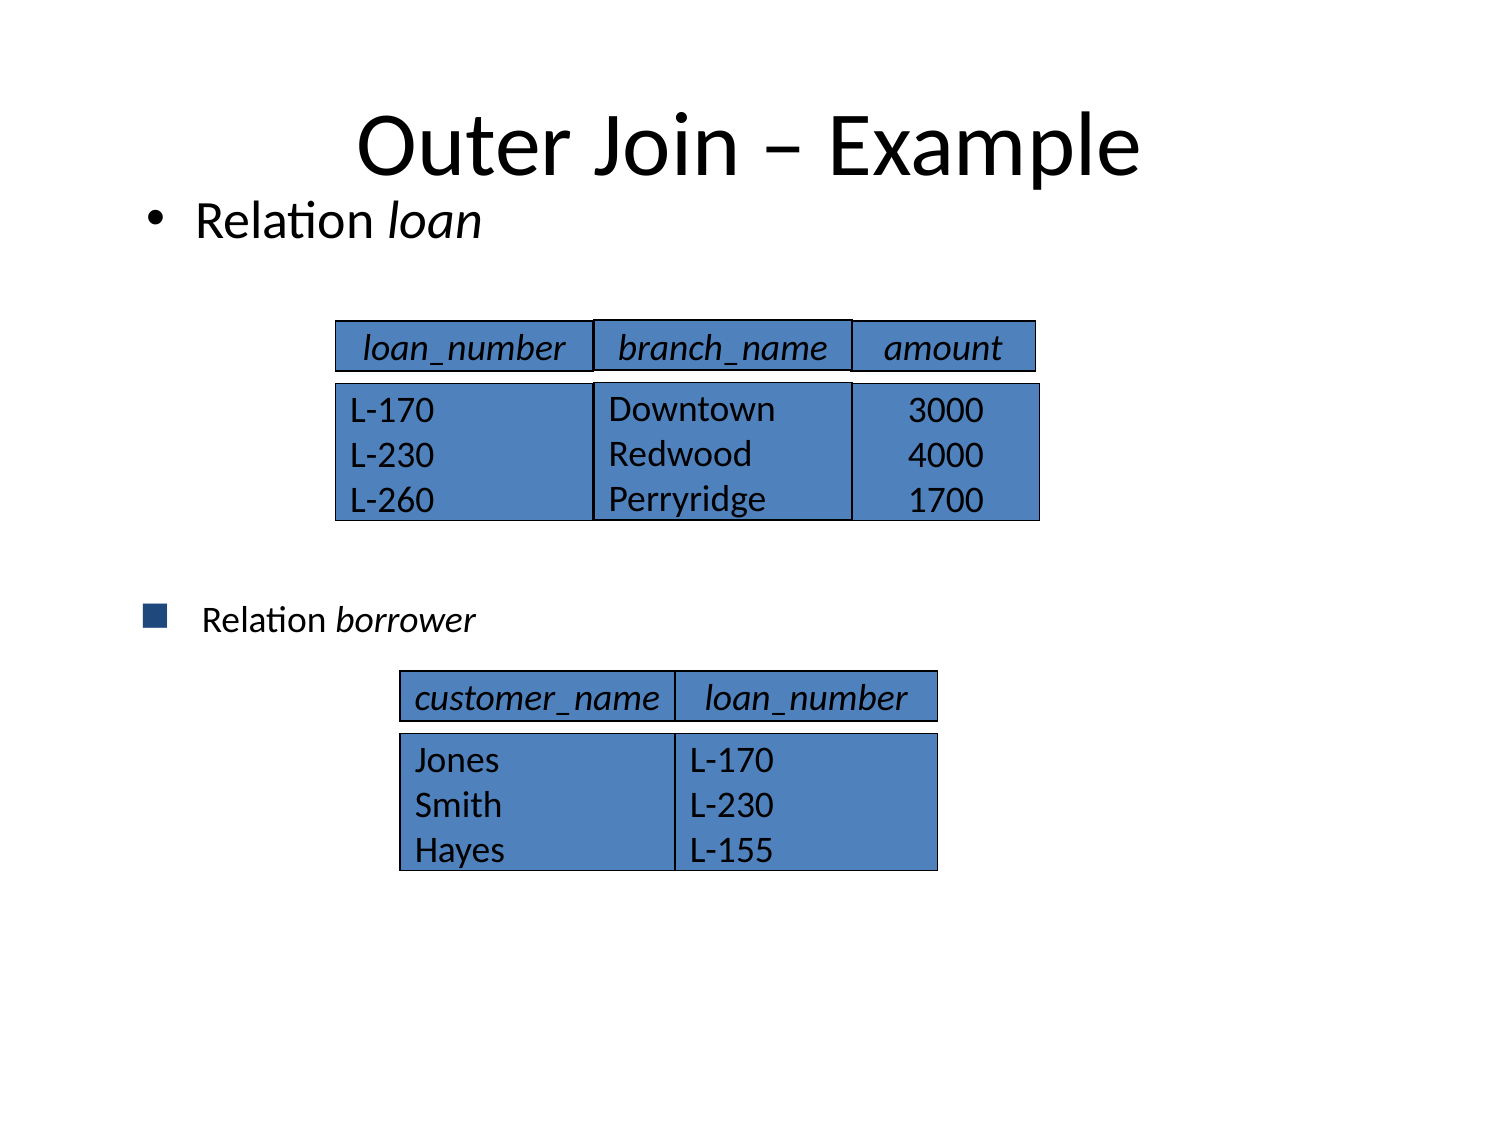

# Outer Join – Example
Relation loan
branch_name
loan_number
amount
Downtown
Redwood
Perryridge
L-170
L-230
L-260
3000
4000
1700
Relation borrower
customer_name
loan_number
Jones
Smith
Hayes
L-170
L-230
L-155